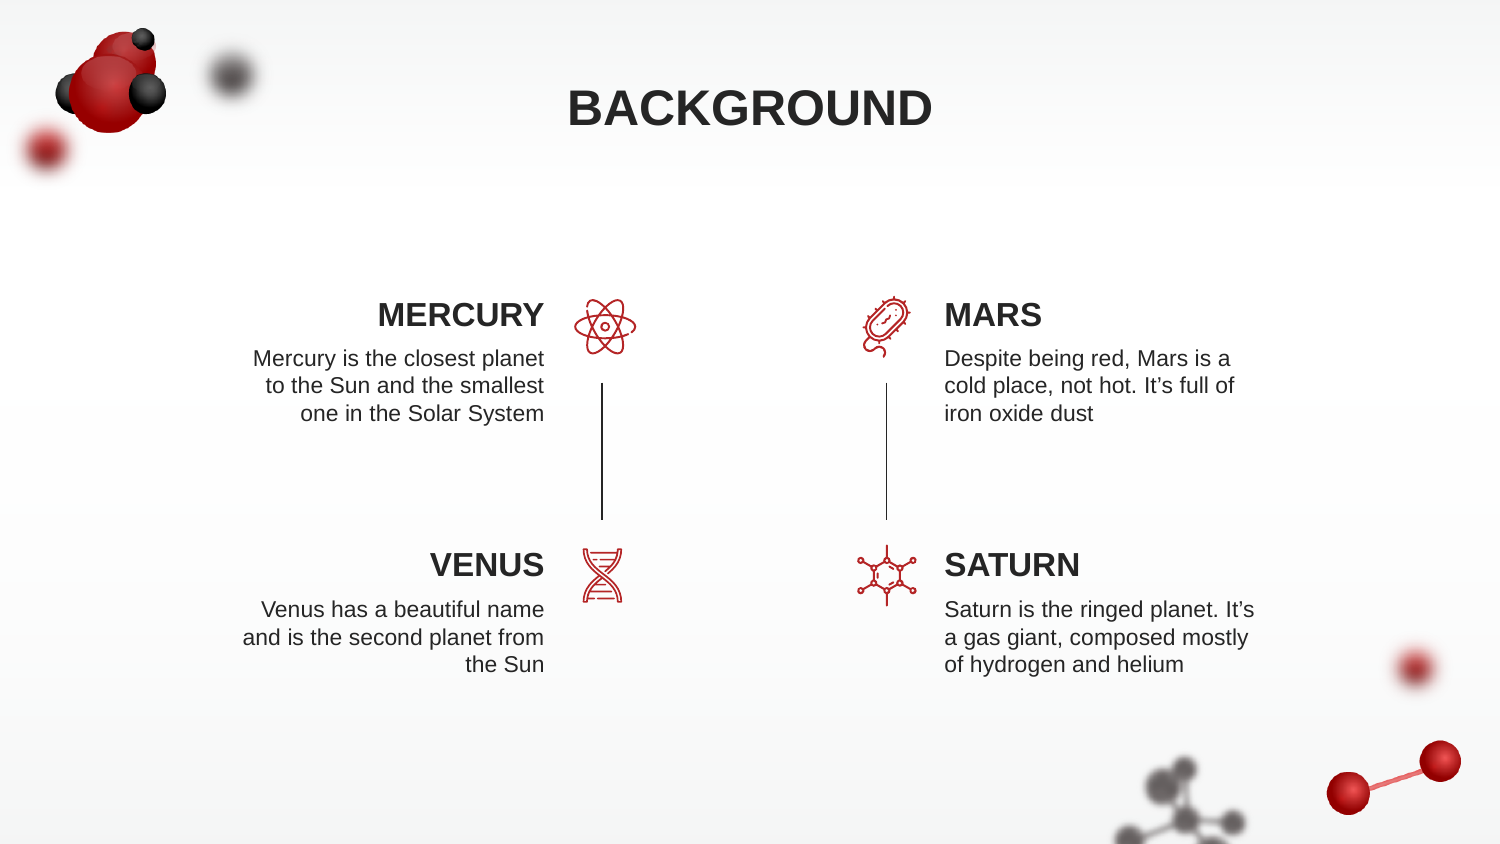

BACKGROUND
# MERCURY
MARS

Mercury is the closest planet to the Sun and the smallest one in the Solar System
Despite being red, Mars is a cold place, not hot. It’s full of iron oxide dust
VENUS
SATURN

Venus has a beautiful name and is the second planet from the Sun
Saturn is the ringed planet. It’s a gas giant, composed mostly of hydrogen and helium